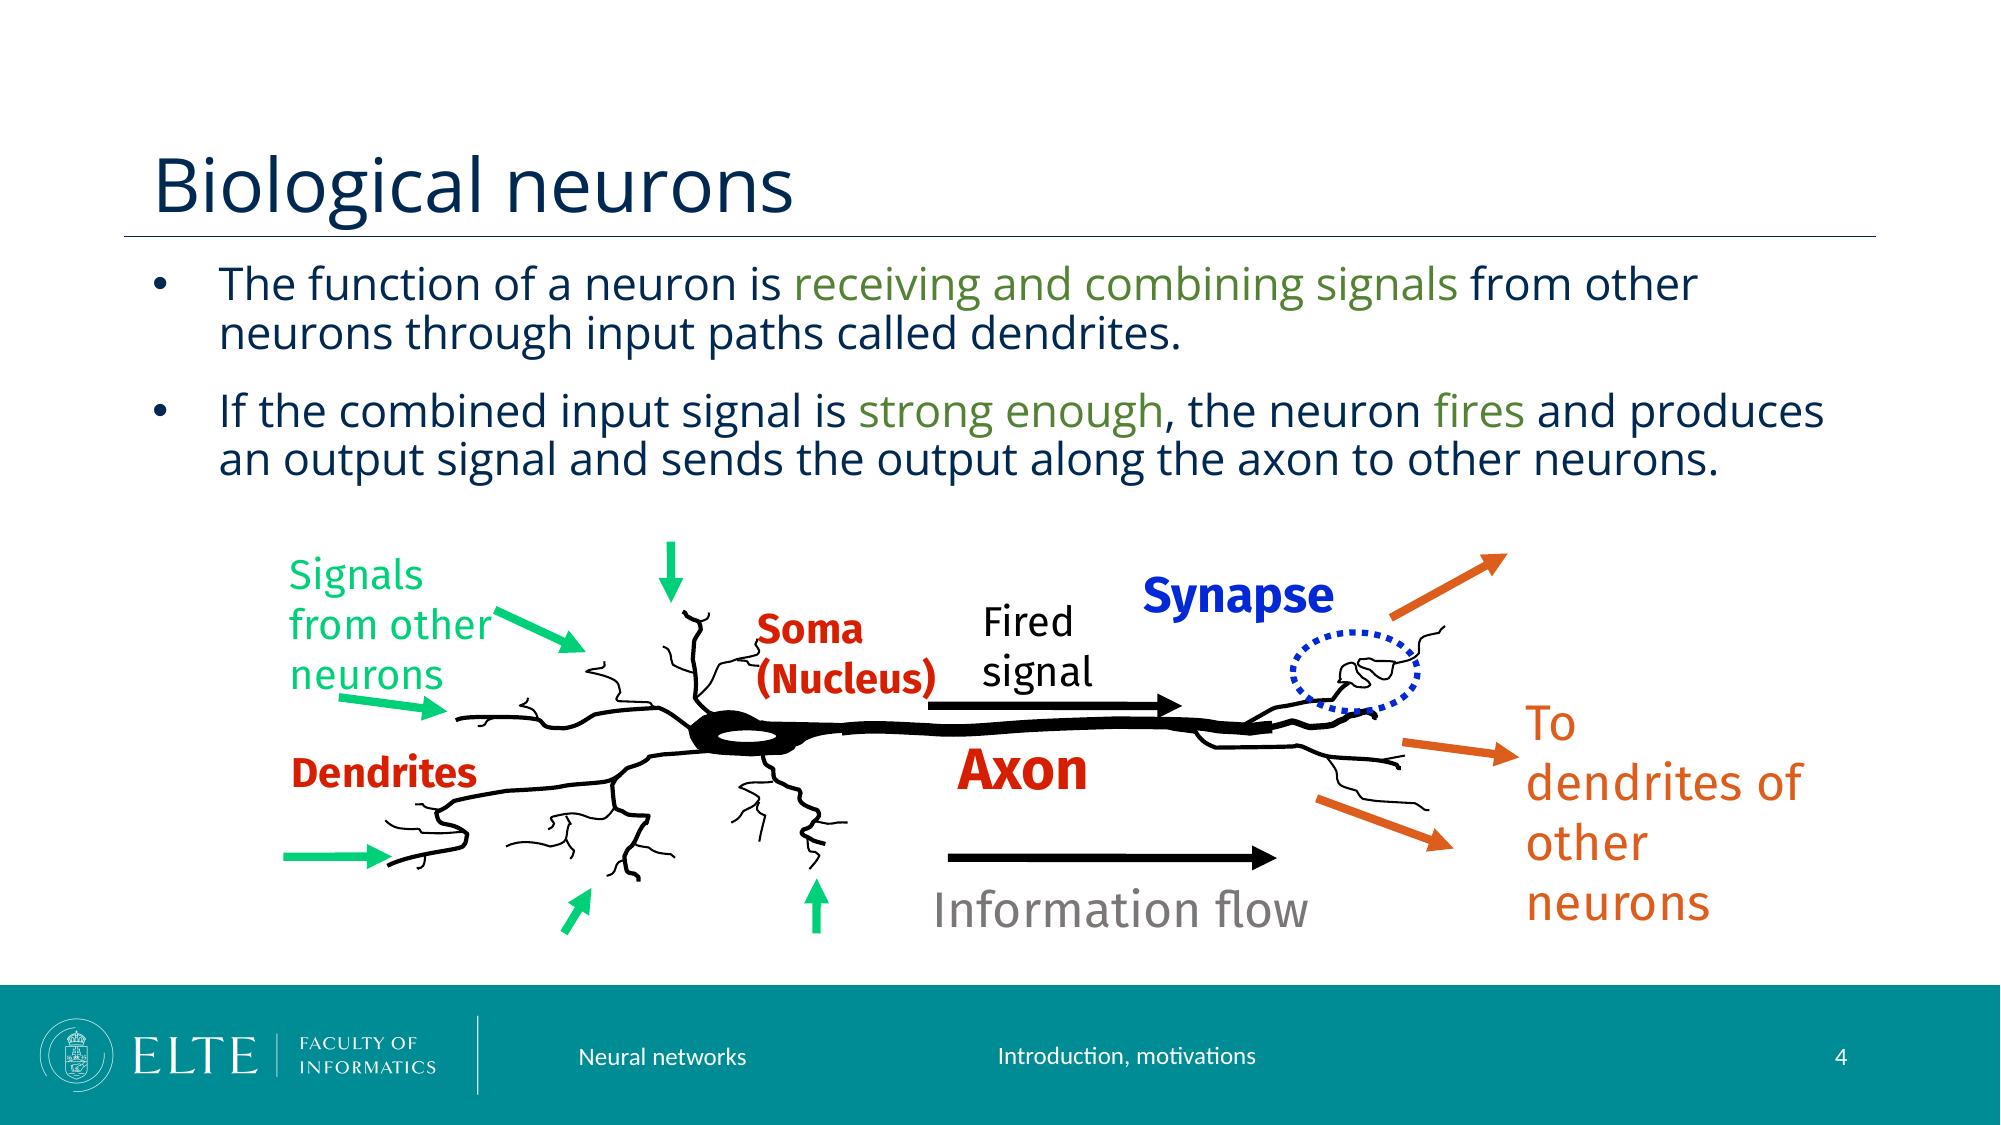

# Biological neurons
The function of a neuron is receiving and combining signals from other neurons through input paths called dendrites.
If the combined input signal is strong enough, the neuron fires and produces an output signal and sends the output along the axon to other neurons.
Signals from other neurons

Synapse
Fired signal
Soma
(Nucleus)

To dendrites of other neurons

Axon

Dendrites

Information flow

Introduction, motivations
Neural networks
4